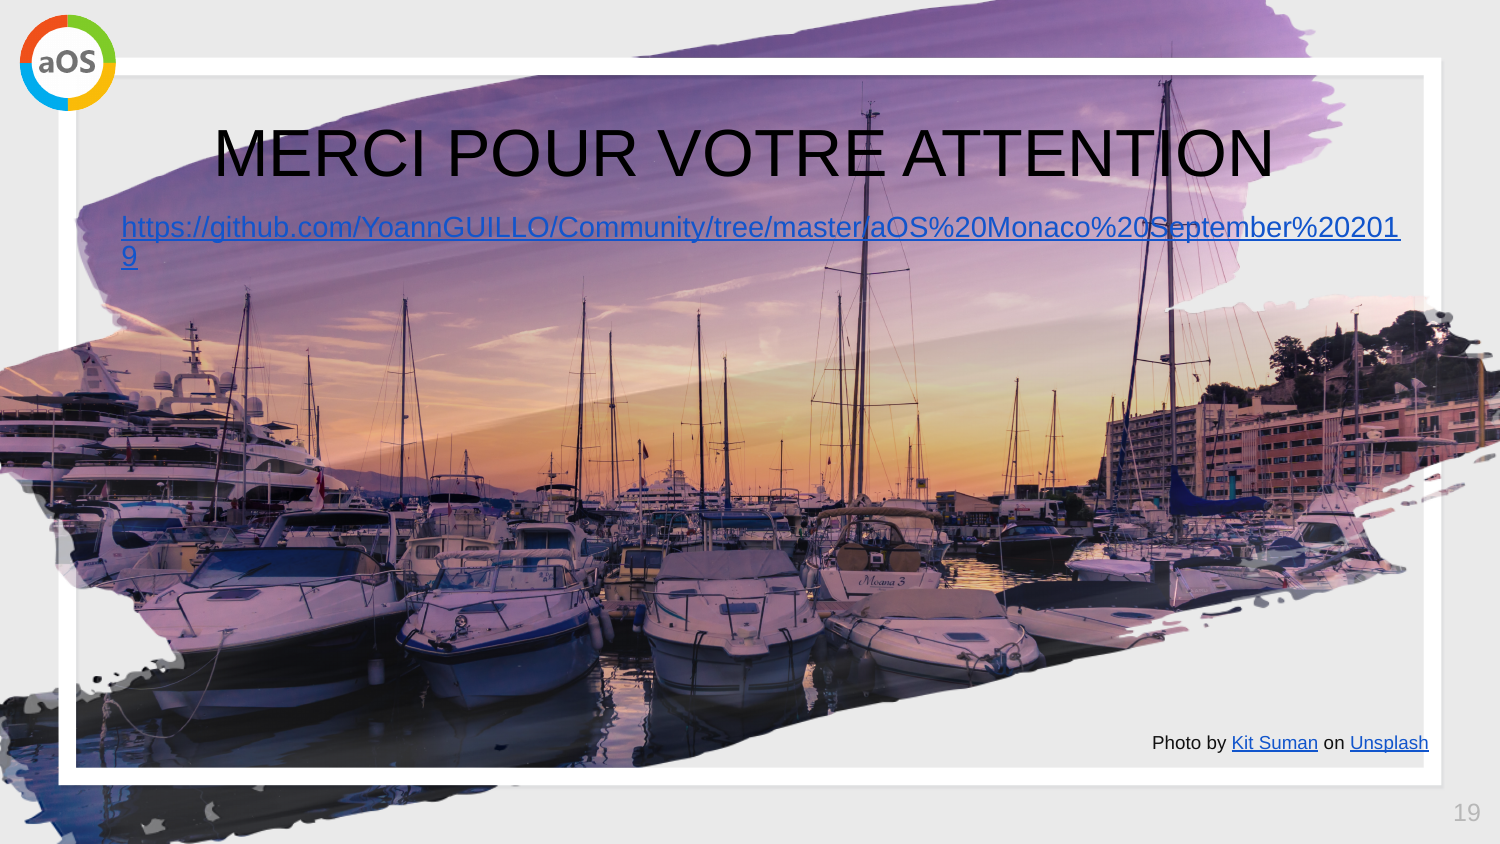

MERCI POUR VOTRE ATTENTION
https://github.com/YoannGUILLO/Community/tree/master/aOS%20Monaco%20September%202019
Photo by Kit Suman on Unsplash
19